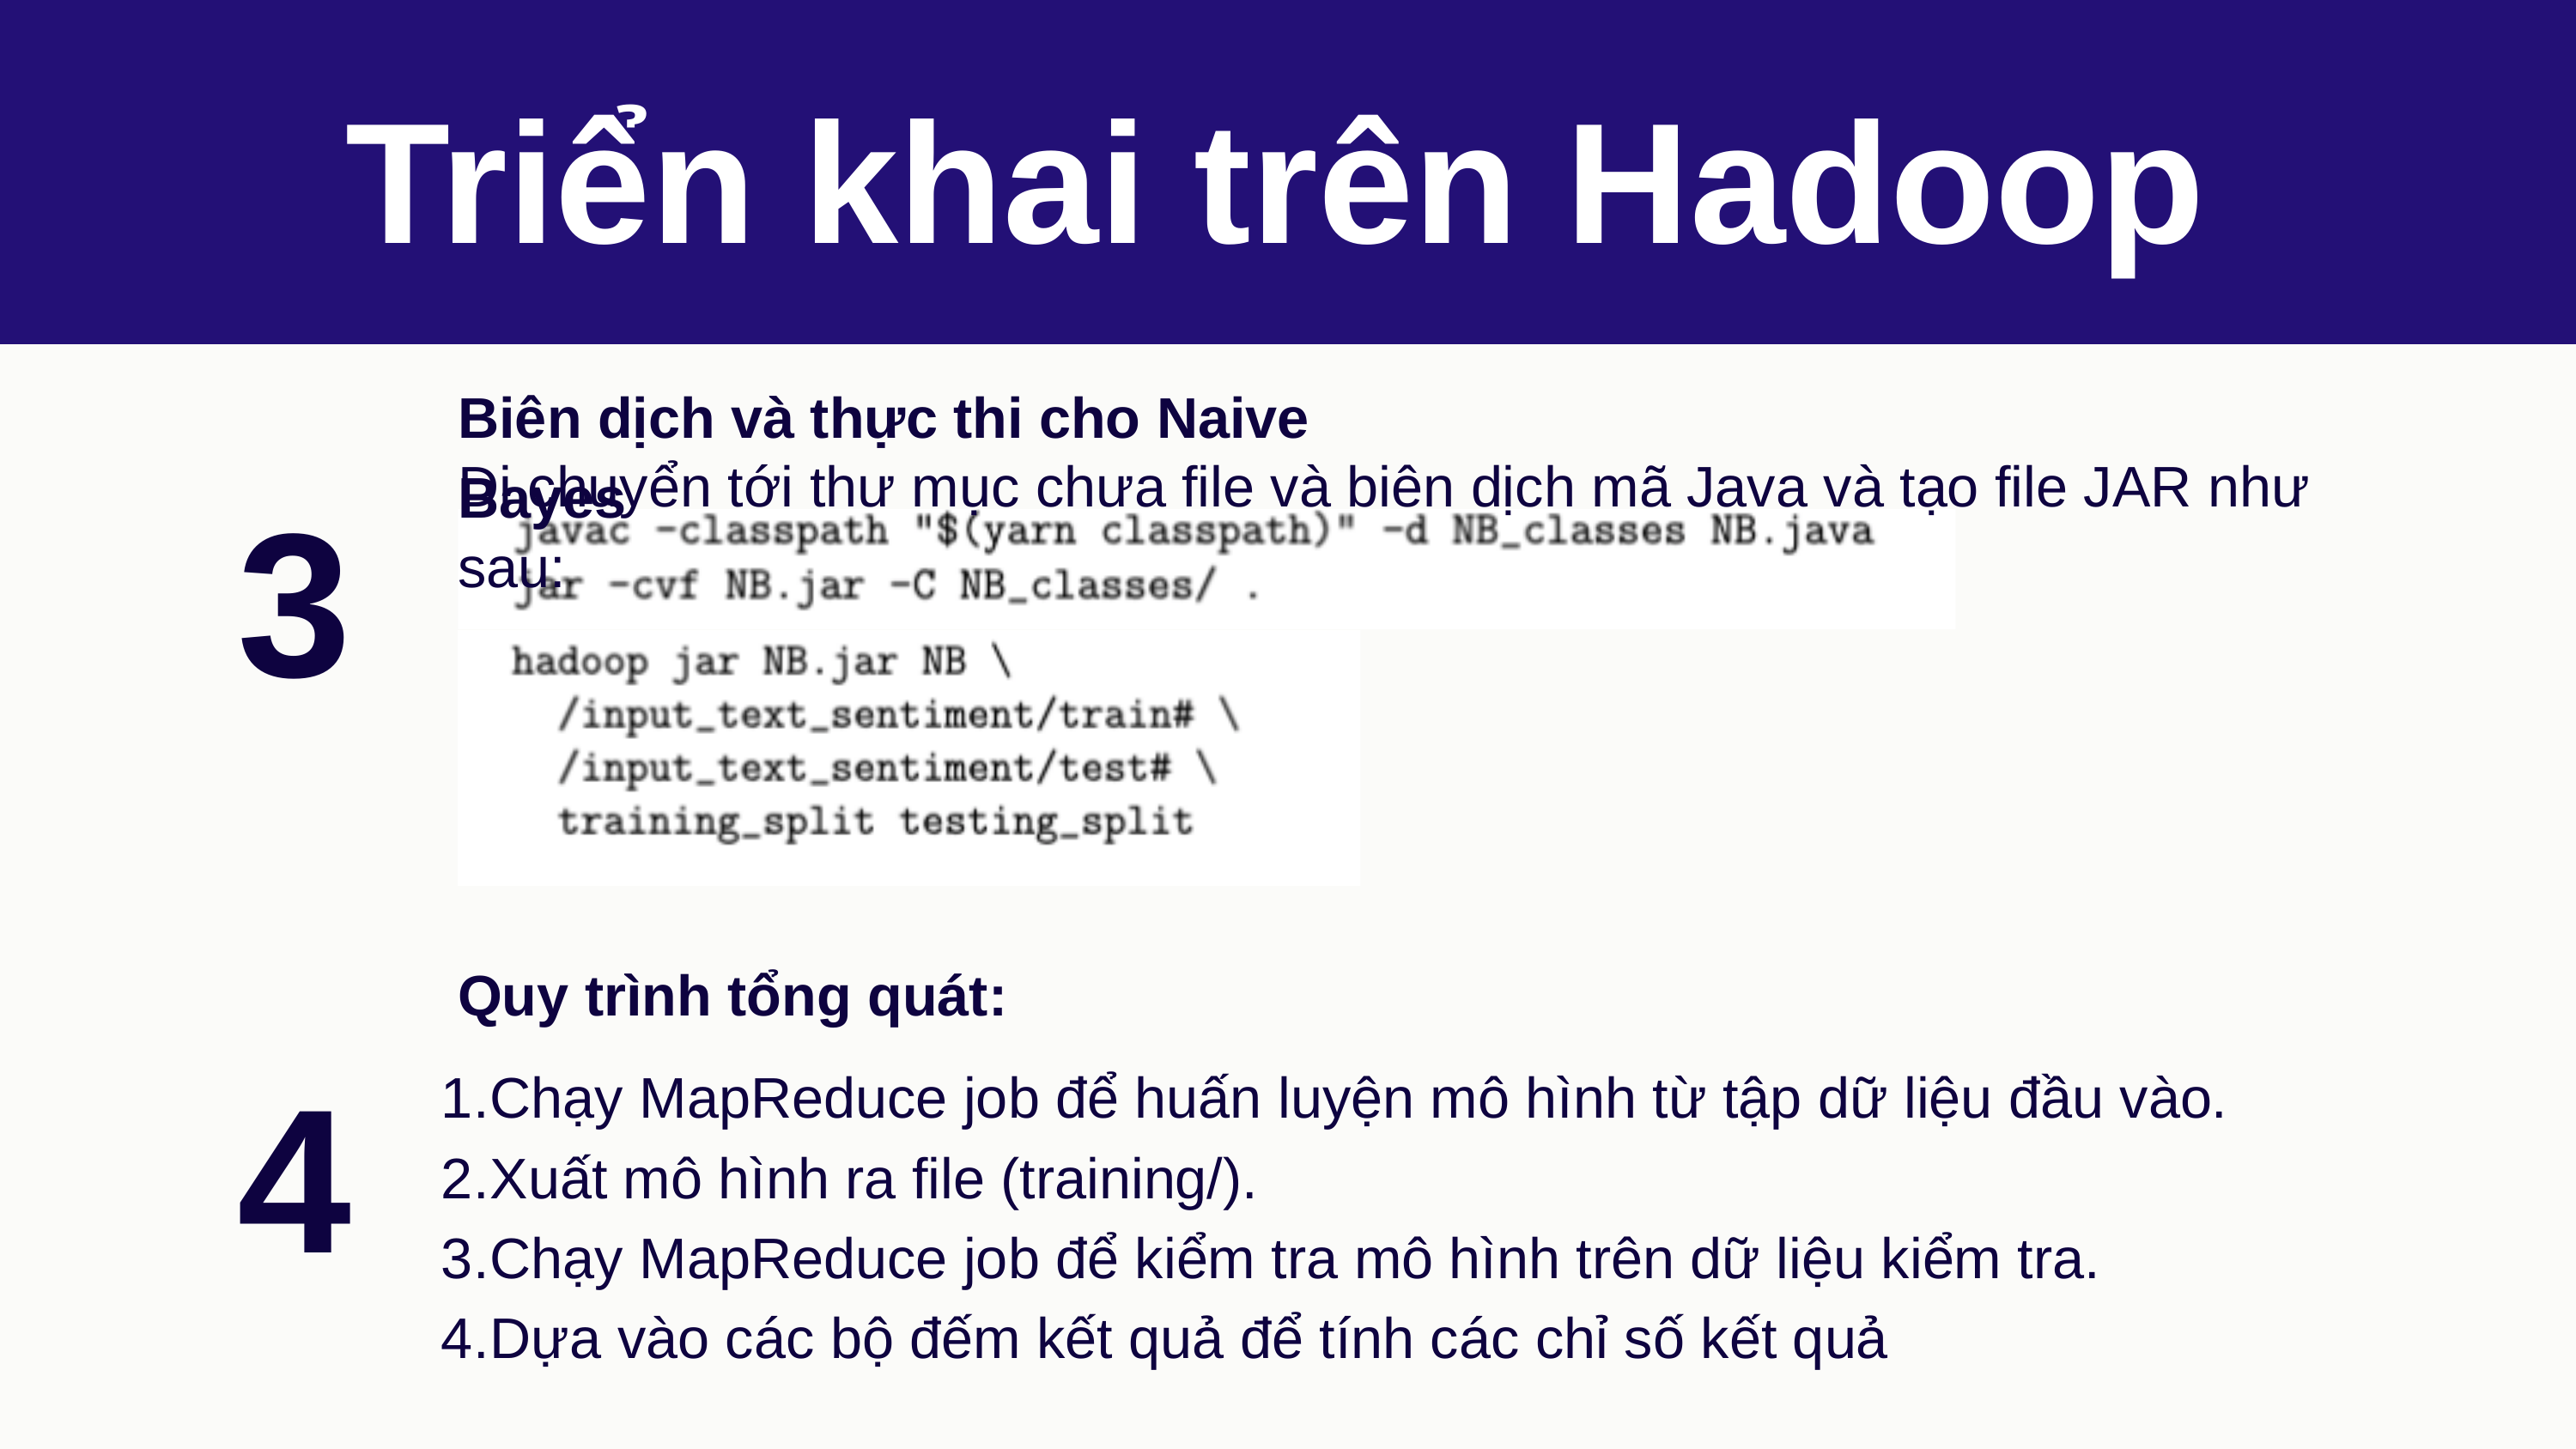

Triển khai trên Hadoop
3
Biên dịch và thực thi cho Naive Bayes
Di chuyển tới thư mục chưa file và biên dịch mã Java và tạo file JAR như sau:

4
Quy trình tổng quát:
Chạy MapReduce job để huấn luyện mô hình từ tập dữ liệu đầu vào.
Xuất mô hình ra file (training/).
Chạy MapReduce job để kiểm tra mô hình trên dữ liệu kiểm tra.
Dựa vào các bộ đếm kết quả để tính các chỉ số kết quả